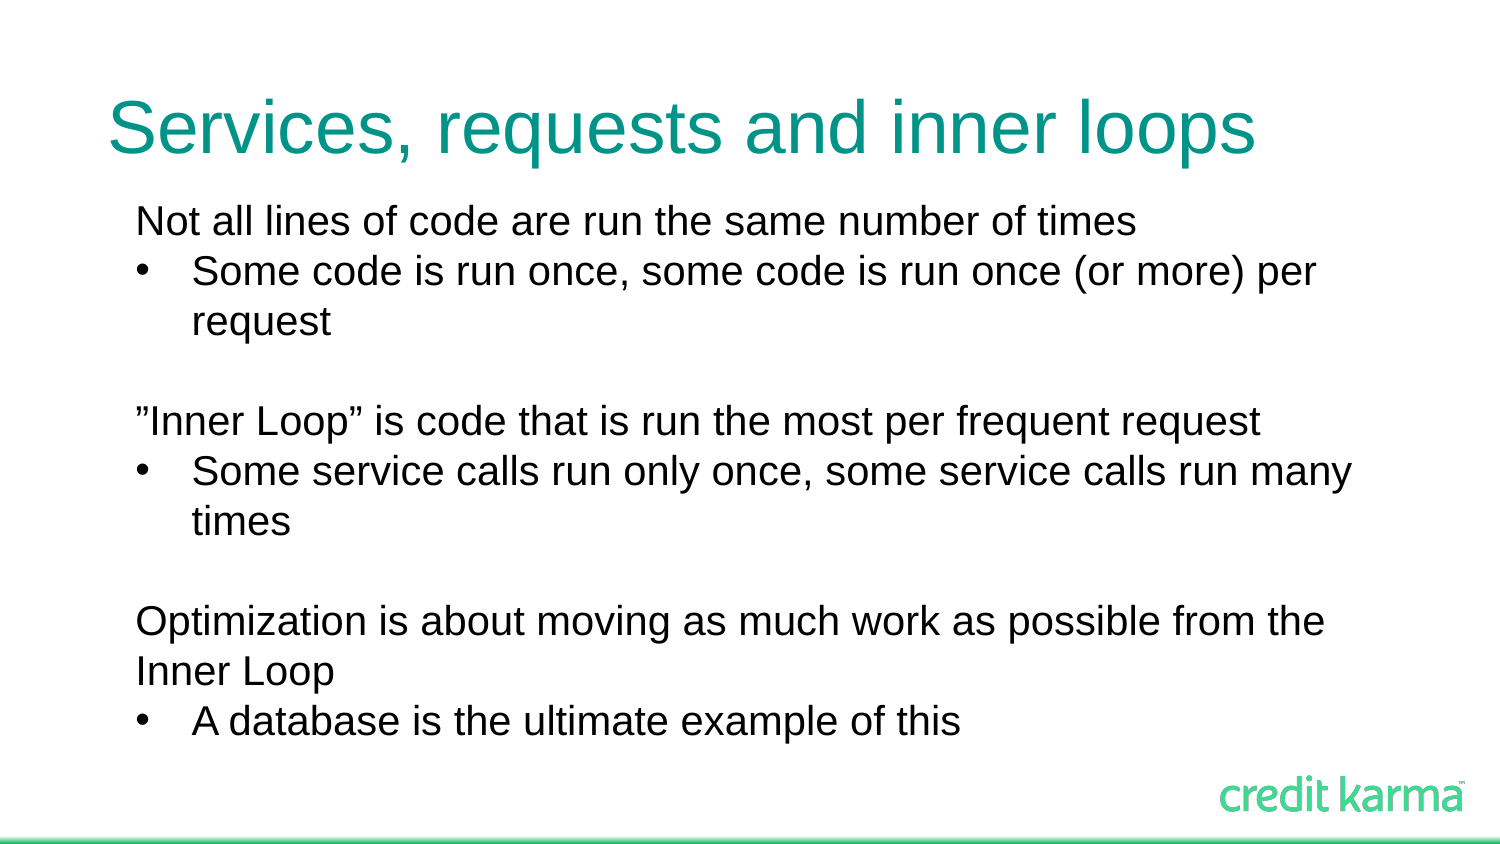

# Services, requests and inner loops
Not all lines of code are run the same number of times
Some code is run once, some code is run once (or more) per request

”Inner Loop” is code that is run the most per frequent request
Some service calls run only once, some service calls run many times

Optimization is about moving as much work as possible from the Inner Loop
A database is the ultimate example of this